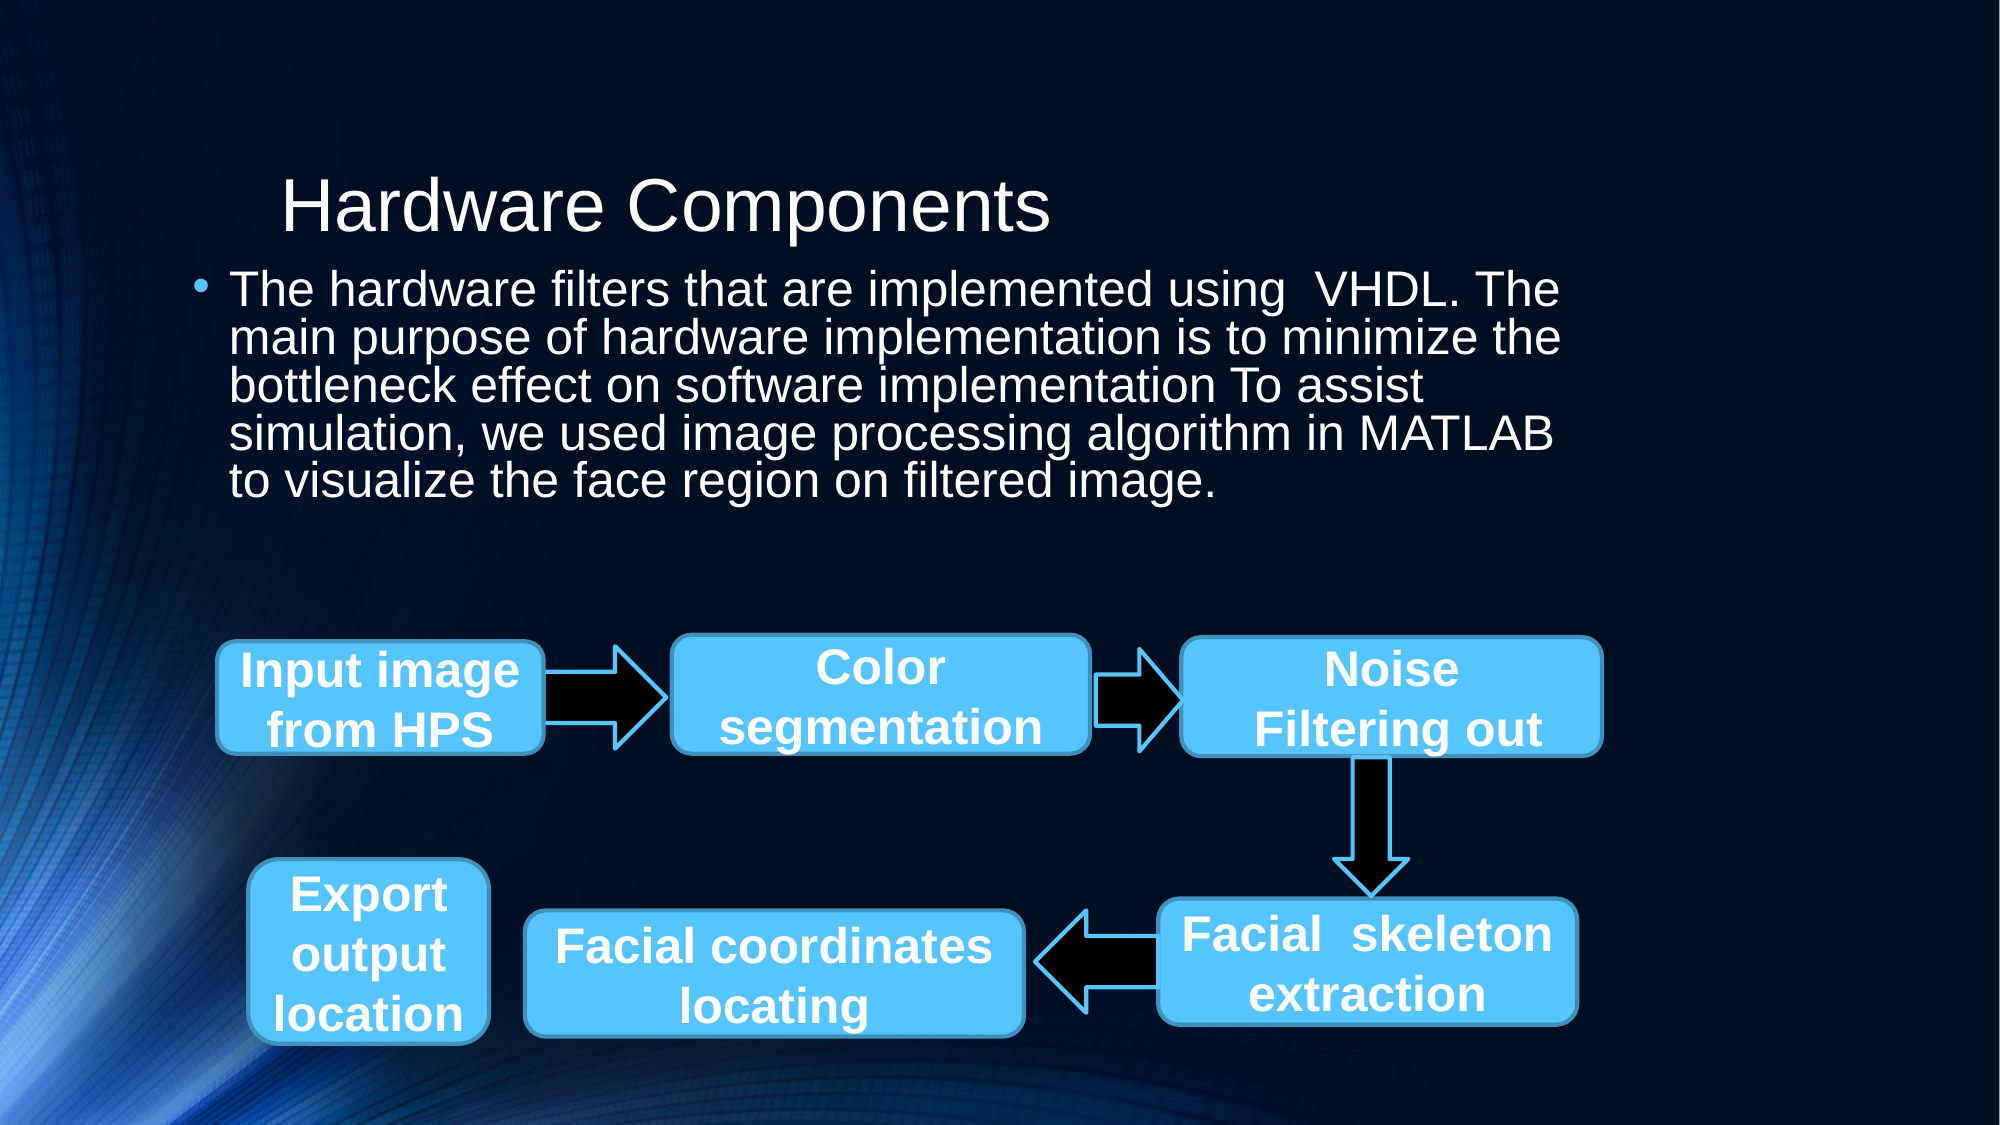

# Hardware Components
The hardware filters that are implemented using  VHDL. The main purpose of hardware implementation is to minimize the bottleneck effect on software implementation To assist simulation, we used image processing algorithm in MATLAB to visualize the face region on filtered image.

Color segmentation
Noise
 Filtering out
Input image from HPS

Export output location
Facial  skeleton extraction
Facial coordinates locating